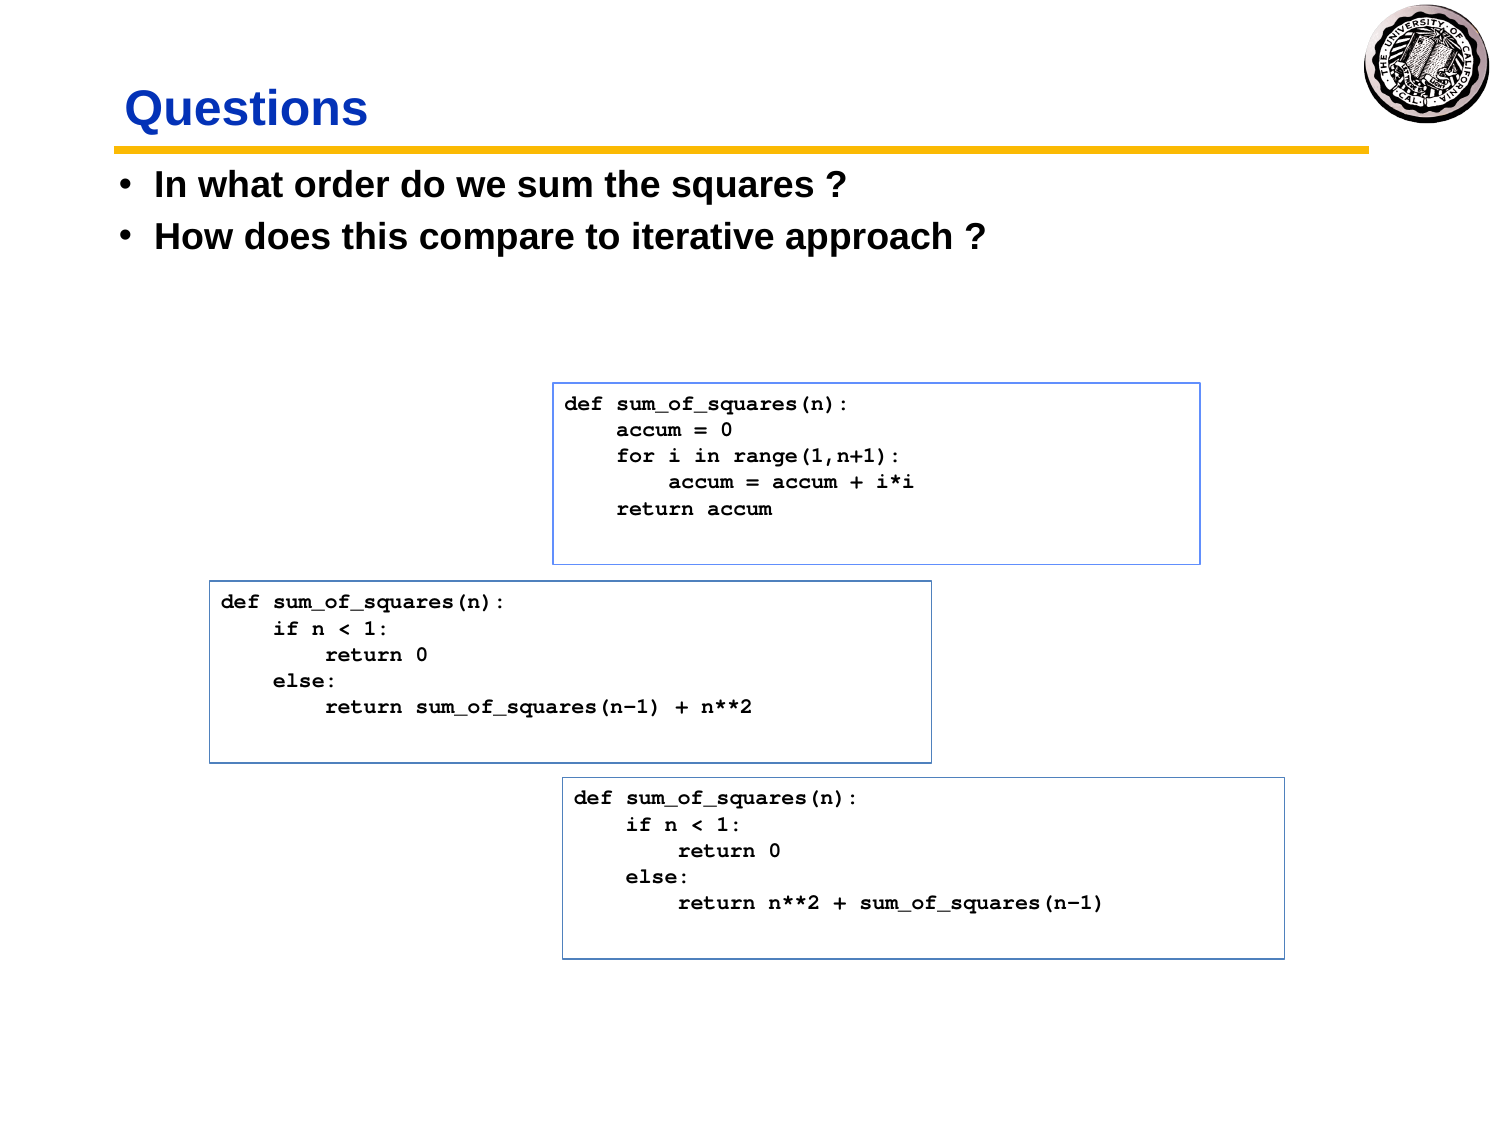

# Questions
In what order do we sum the squares ?
How does this compare to iterative approach ?
def sum_of_squares(n):
    accum = 0
    for i in range(1,n+1):
        accum = accum + i*i
    return accum
def sum_of_squares(n):
    if n < 1:
        return 0
    else:
        return sum_of_squares(n-1) + n**2
def sum_of_squares(n):
    if n < 1:
        return 0
    else:
        return n**2 + sum_of_squares(n-1)